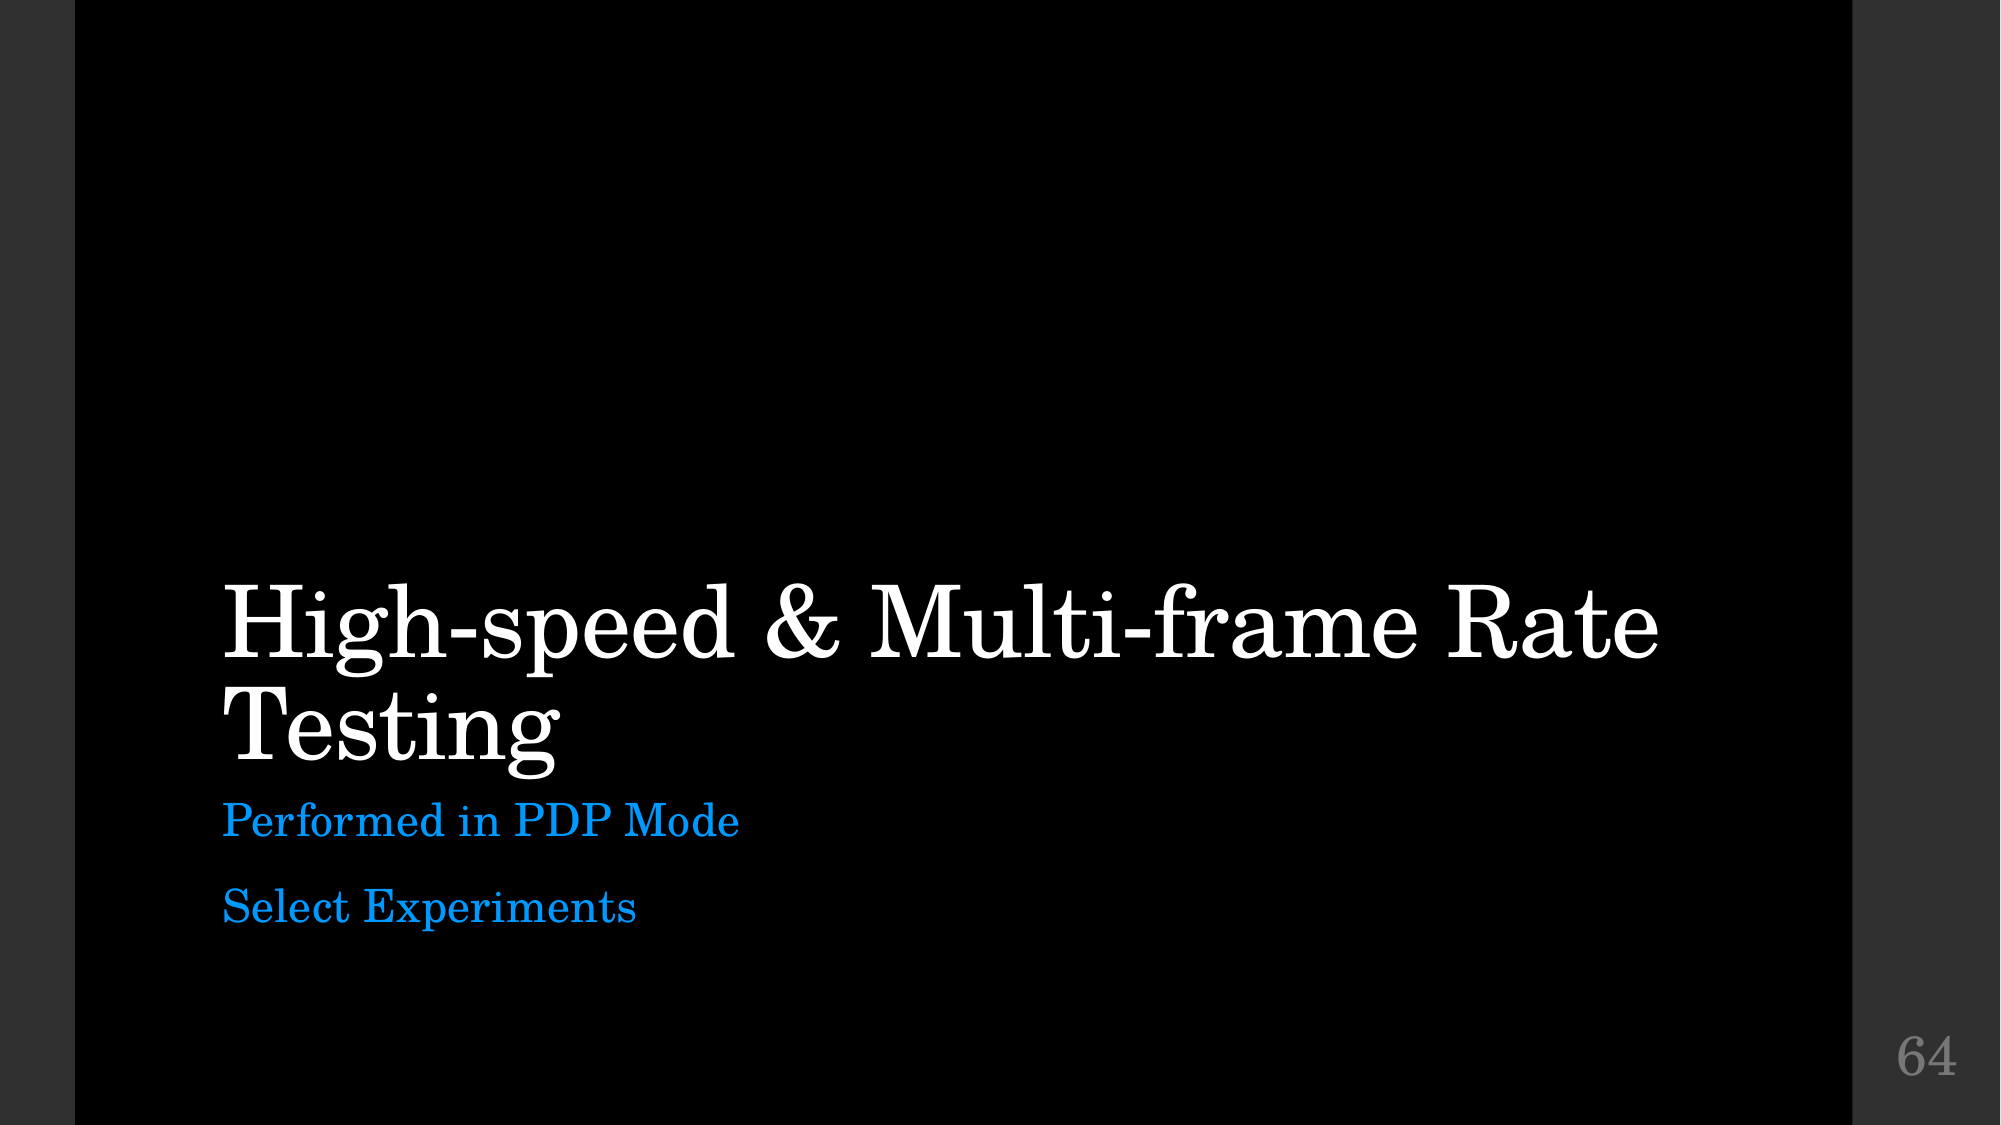

# High-speed & Multi-frame Rate Testing
Performed in PDP Mode
Select Experiments
64